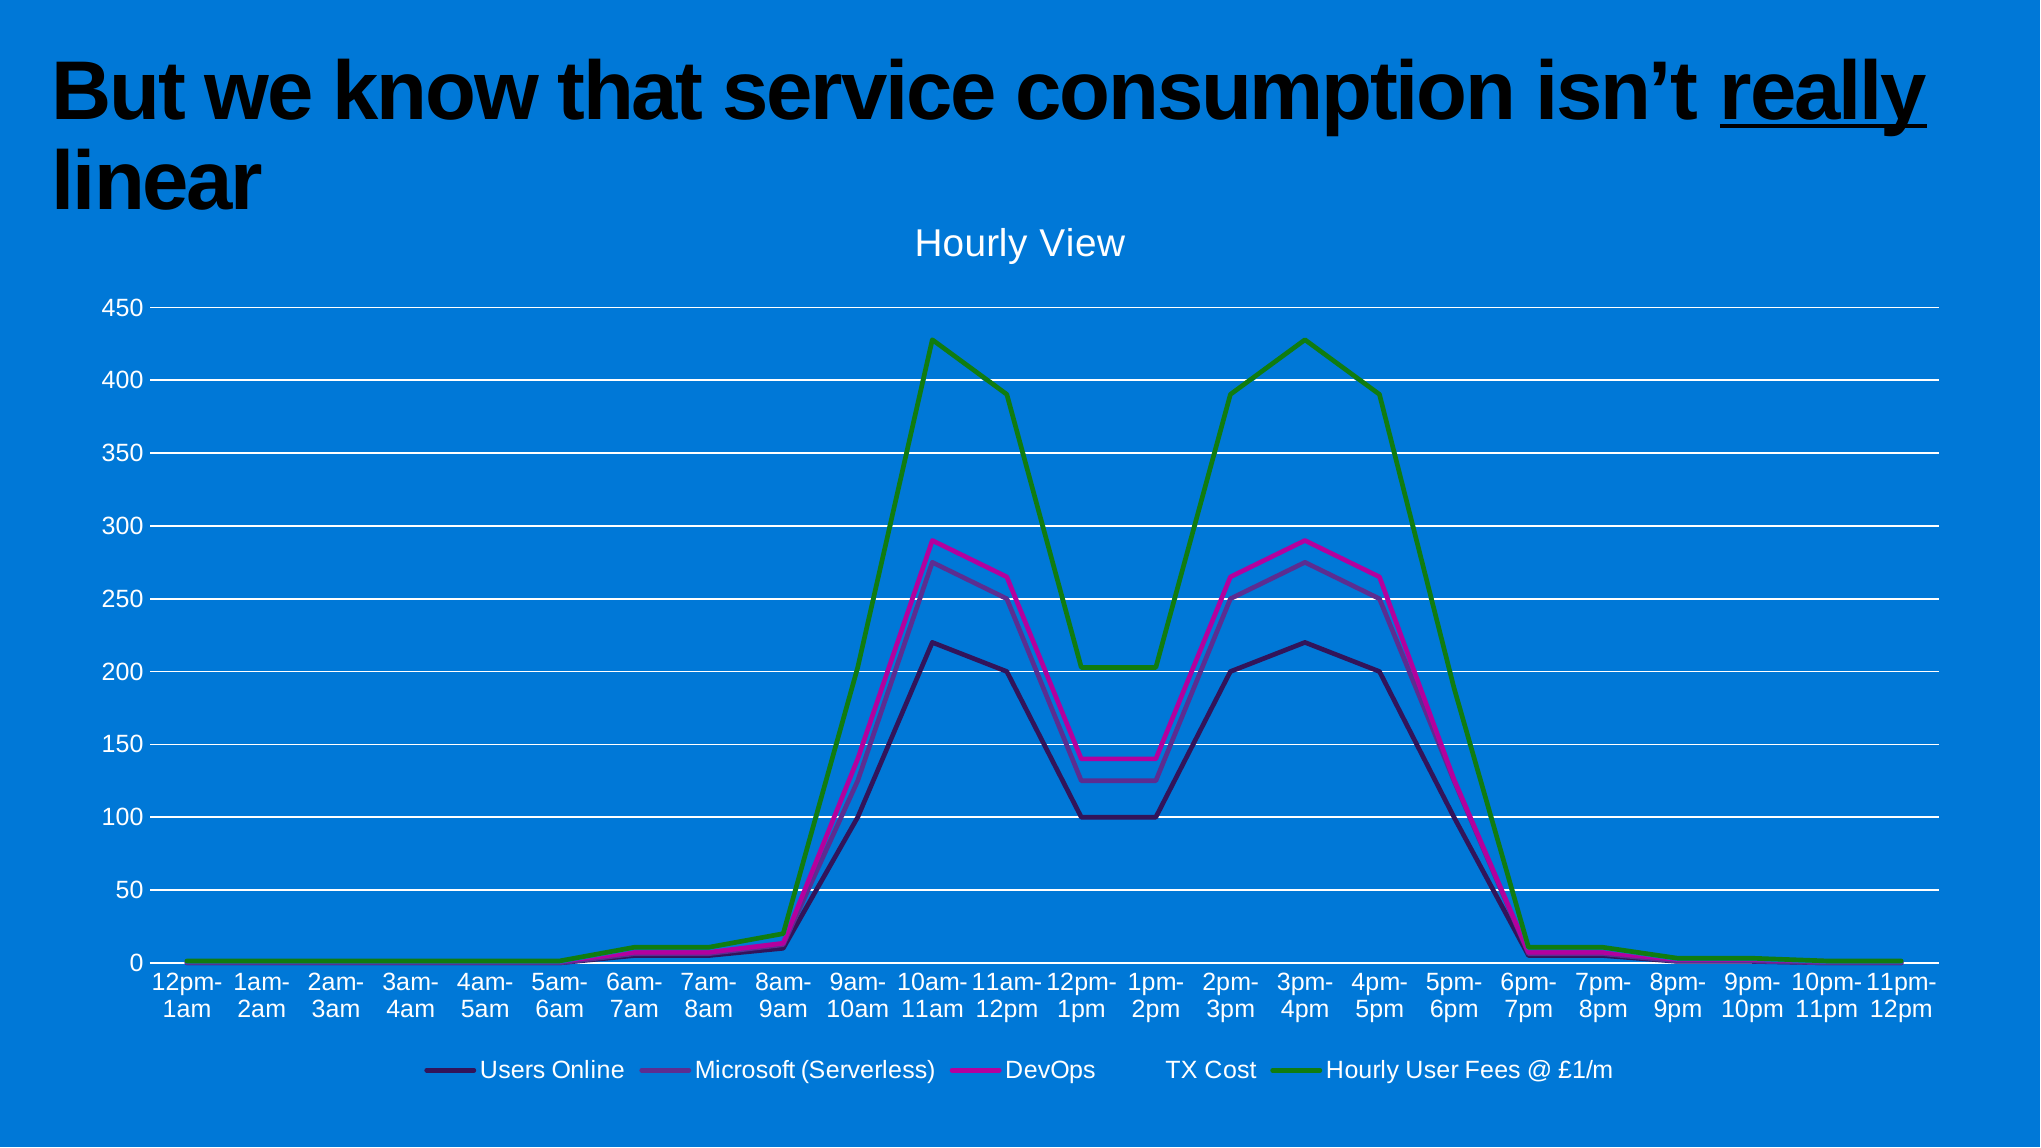

# But we know that service consumption isn’t really linear

### Chart: Hourly View

| Category | Users Online | Microsoft (Serverless) | DevOps | TX Cost | Hourly User Fees @ £1/m |
|---|---|---|---|---|---|
| 12pm-1am | 0.0 | 0.0 | 1.0 | 0.0 | 0.3055555555555556 |
| 1am-2am | 0.0 | 0.0 | 1.0 | 0.0 | 0.3055555555555556 |
| 2am-3am | 0.0 | 0.0 | 1.0 | 0.0 | 0.3055555555555556 |
| 3am-4am | 0.0 | 0.0 | 1.0 | 0.0 | 0.3055555555555556 |
| 4am-5am | 0.0 | 0.0 | 1.0 | 0.0 | 0.3055555555555556 |
| 5am-6am | 0.0 | 0.0 | 1.0 | 0.0 | 0.3055555555555556 |
| 6am-7am | 5.0 | 1.25 | 1.0 | 3.125 | 0.3055555555555556 |
| 7am-8am | 5.0 | 1.25 | 1.0 | 3.125 | 0.3055555555555556 |
| 8am-9am | 10.0 | 2.5 | 1.0 | 6.25 | 0.3055555555555556 |
| 9am-10am | 100.0 | 25.0 | 15.0 | 62.5 | 0.3055555555555556 |
| 10am-11am | 220.0 | 55.0 | 15.0 | 137.5 | 0.3055555555555556 |
| 11am-12pm | 200.0 | 50.0 | 15.0 | 125.0 | 0.3055555555555556 |
| 12pm-1pm | 100.0 | 25.0 | 15.0 | 62.5 | 0.3055555555555556 |
| 1pm-2pm | 100.0 | 25.0 | 15.0 | 62.5 | 0.3055555555555556 |
| 2pm-3pm | 200.0 | 50.0 | 15.0 | 125.0 | 0.3055555555555556 |
| 3pm-4pm | 220.0 | 55.0 | 15.0 | 137.5 | 0.3055555555555556 |
| 4pm-5pm | 200.0 | 50.0 | 15.0 | 125.0 | 0.3055555555555556 |
| 5pm-6pm | 100.0 | 25.0 | 1.0 | 62.5 | 0.3055555555555556 |
| 6pm-7pm | 5.0 | 1.25 | 1.0 | 3.125 | 0.3055555555555556 |
| 7pm-8pm | 5.0 | 1.25 | 1.0 | 3.125 | 0.3055555555555556 |
| 8pm-9pm | 1.0 | 0.25 | 1.0 | 0.625 | 0.3055555555555556 |
| 9pm-10pm | 1.0 | 0.25 | 1.0 | 0.625 | 0.3055555555555556 |
| 10pm-11pm | 0.0 | 0.0 | 1.0 | 0.0 | 0.3055555555555556 |
| 11pm-12pm | 0.0 | 0.0 | 1.0 | 0.0 | 0.3055555555555556 |